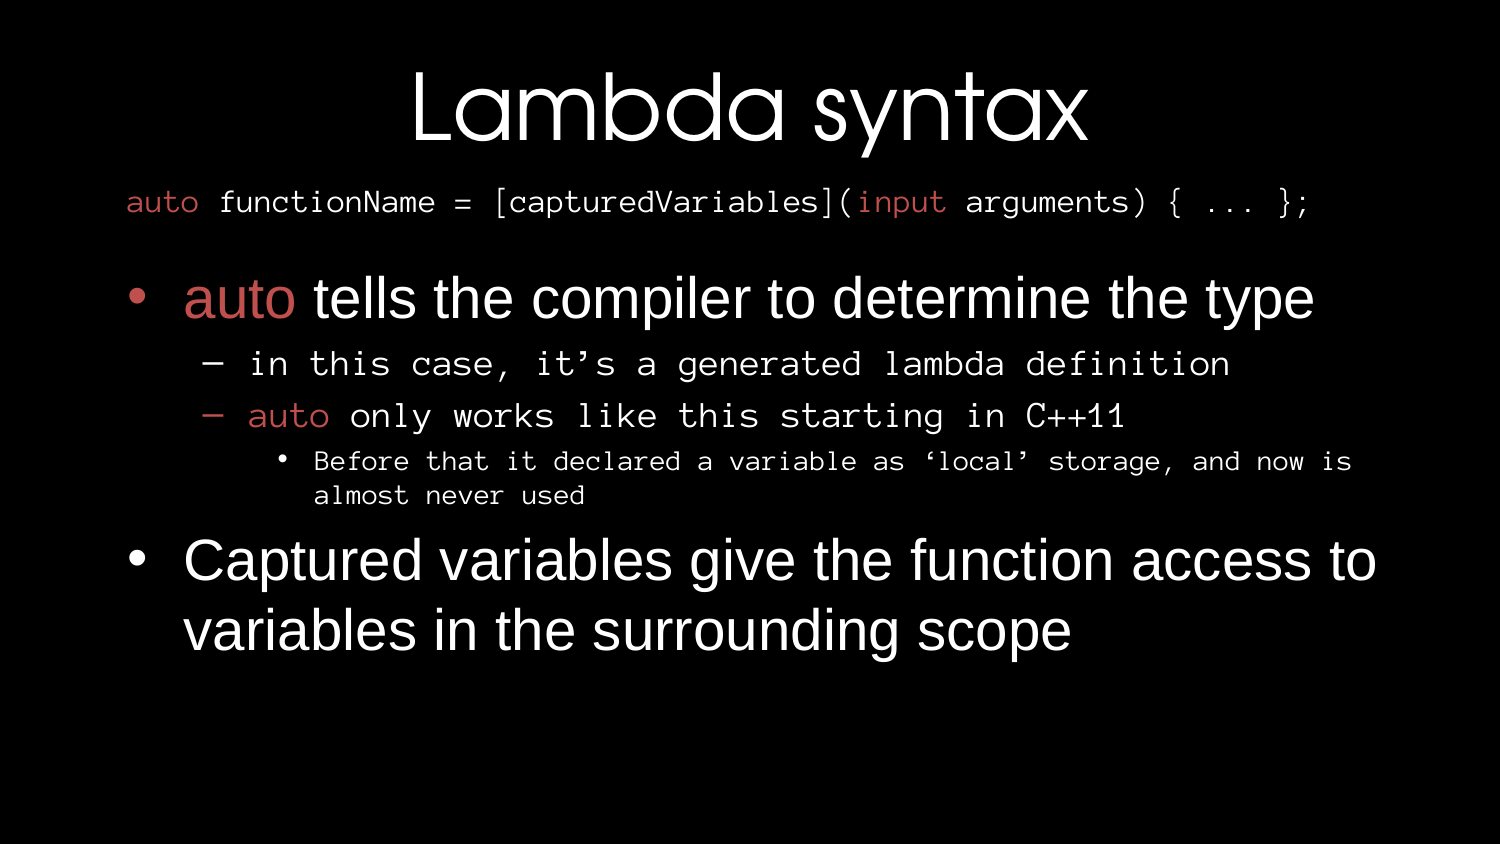

# Lambda syntax
auto functionName = [capturedVariables](input arguments) { ... };

auto tells the compiler to determine the type
in this case, it’s a generated lambda definition
auto only works like this starting in C++11
Before that it declared a variable as ‘local’ storage, and now is almost never used
Captured variables give the function access to variables in the surrounding scope